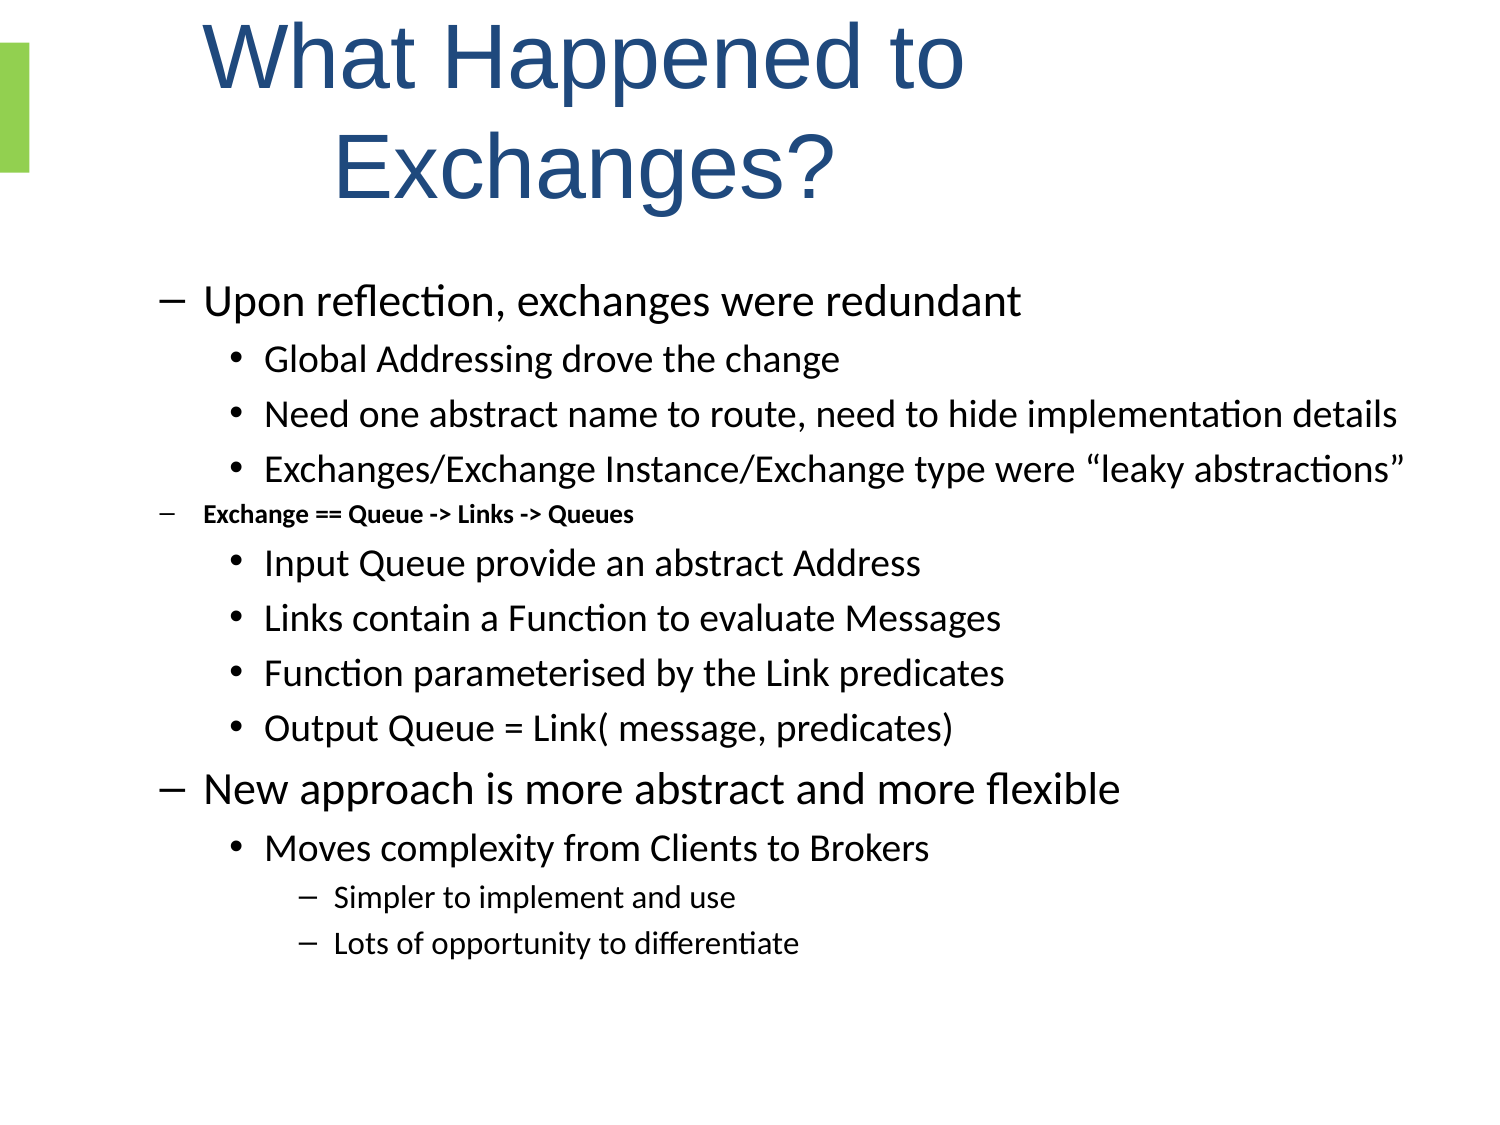

What Happened to Exchanges?
Upon reflection, exchanges were redundant
Global Addressing drove the change
Need one abstract name to route, need to hide implementation details
Exchanges/Exchange Instance/Exchange type were “leaky abstractions”
Exchange == Queue -> Links -> Queues
Input Queue provide an abstract Address
Links contain a Function to evaluate Messages
Function parameterised by the Link predicates
Output Queue = Link( message, predicates)
New approach is more abstract and more flexible
Moves complexity from Clients to Brokers
Simpler to implement and use
Lots of opportunity to differentiate